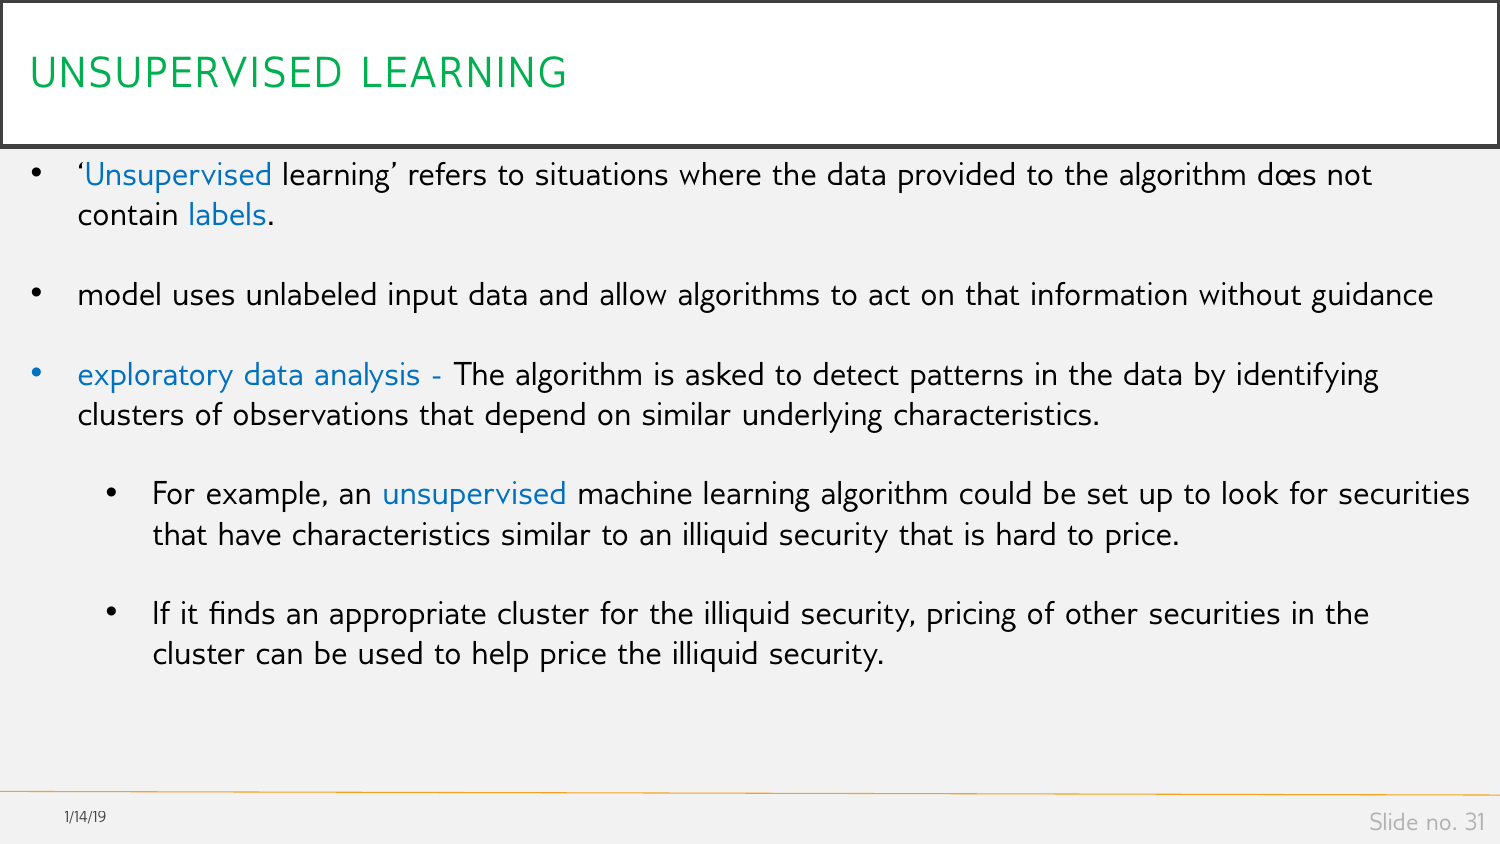

# Unsupervised learning
‘Unsupervised learning’ refers to situations where the data provided to the algorithm does not contain labels.

model uses unlabeled input data and allow algorithms to act on that information without guidance

exploratory data analysis - The algorithm is asked to detect patterns in the data by identifying clusters of observations that depend on similar underlying characteristics.

For example, an unsupervised machine learning algorithm could be set up to look for securities that have characteristics similar to an illiquid security that is hard to price.

If it finds an appropriate cluster for the illiquid security, pricing of other securities in the cluster can be used to help price the illiquid security.

1/14/19
Slide no. 31